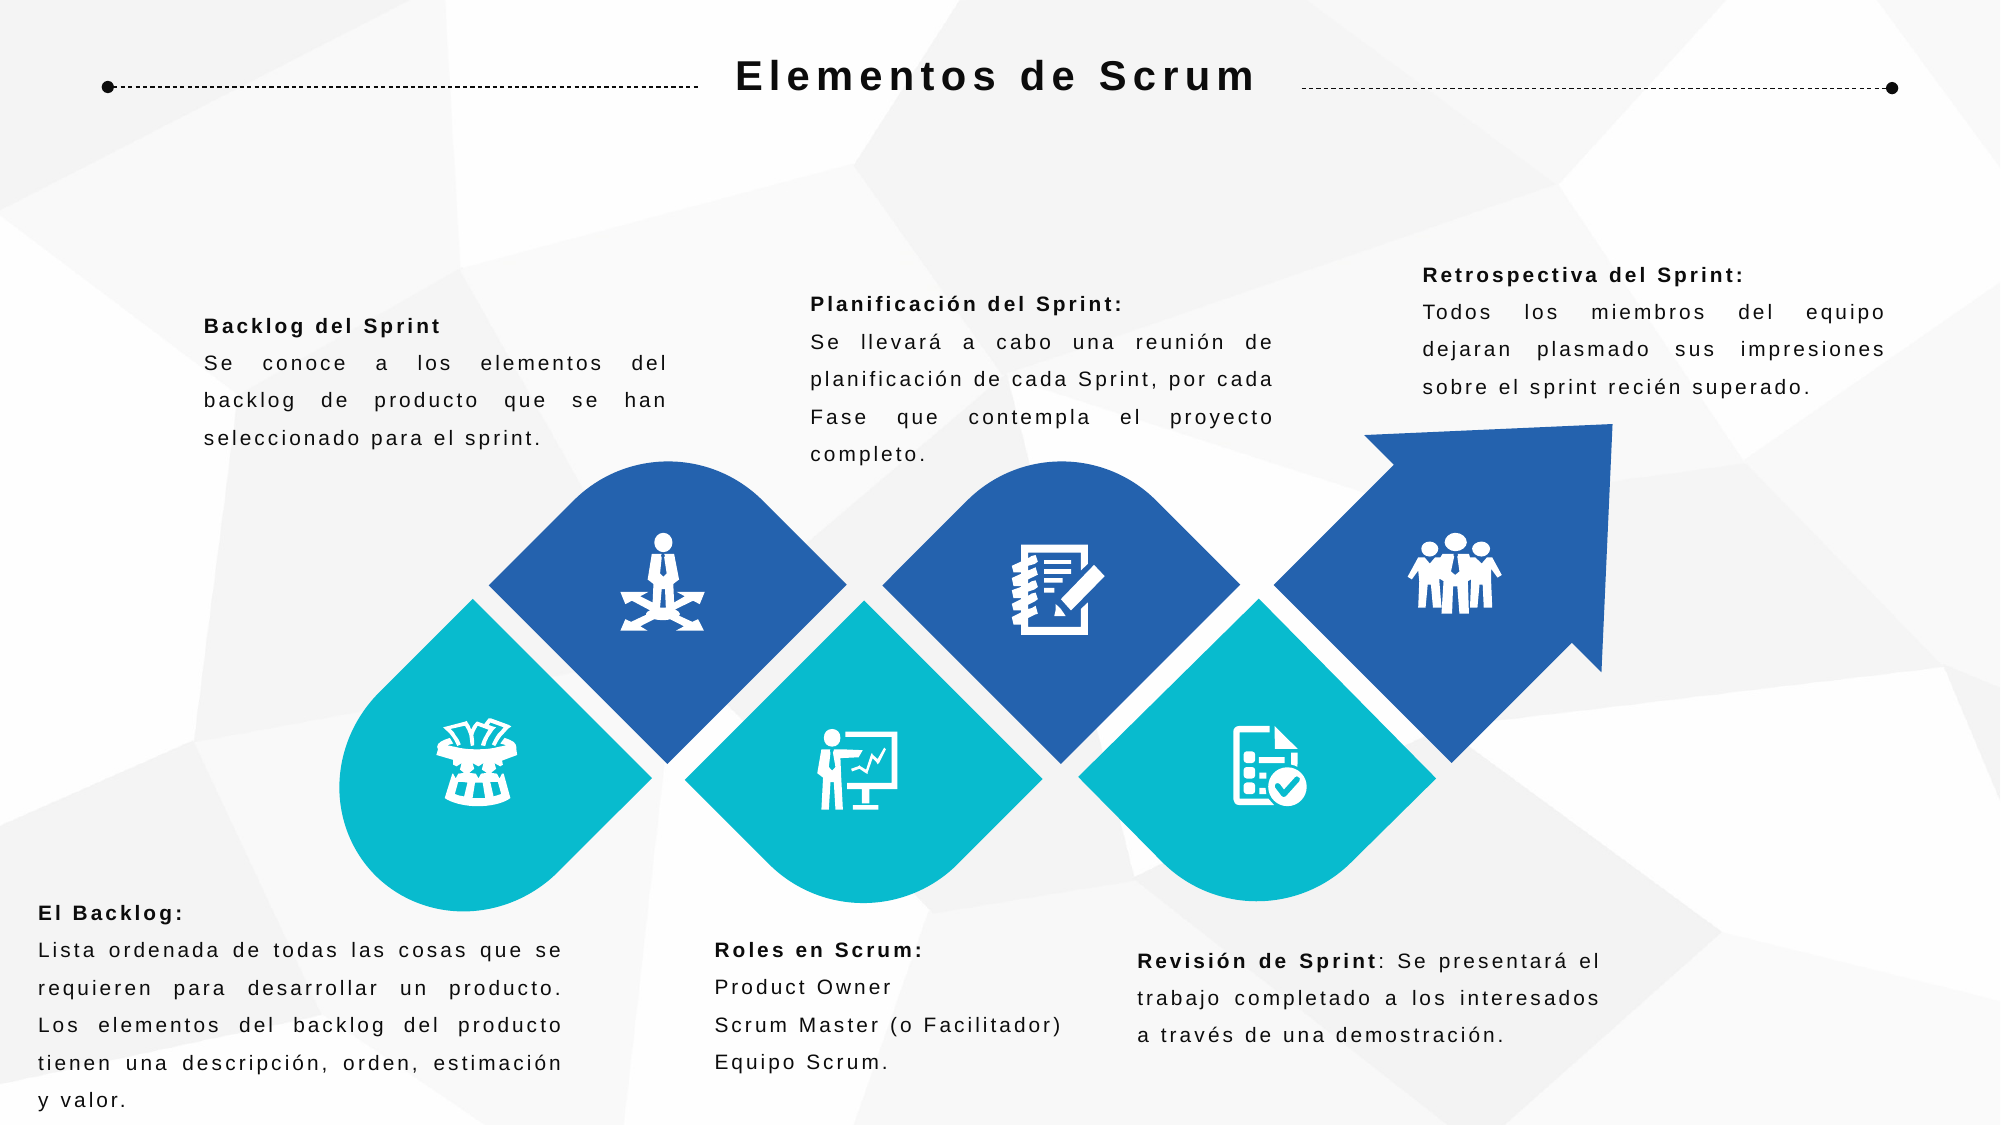

Elementos de Scrum
Retrospectiva del Sprint:
Todos los miembros del equipo dejaran plasmado sus impresiones sobre el sprint recién superado.
Planificación del Sprint:
Se llevará a cabo una reunión de planificación de cada Sprint, por cada Fase que contempla el proyecto completo.
Backlog del Sprint
Se conoce a los elementos del backlog de producto que se han seleccionado para el sprint.

El Backlog:
Lista ordenada de todas las cosas que se requieren para desarrollar un producto. Los elementos del backlog del producto tienen una descripción, orden, estimación y valor.
Roles en Scrum:
Product Owner
Scrum Master (o Facilitador)
Equipo Scrum.
Revisión de Sprint: Se presentará el trabajo completado a los interesados a través de una demostración.